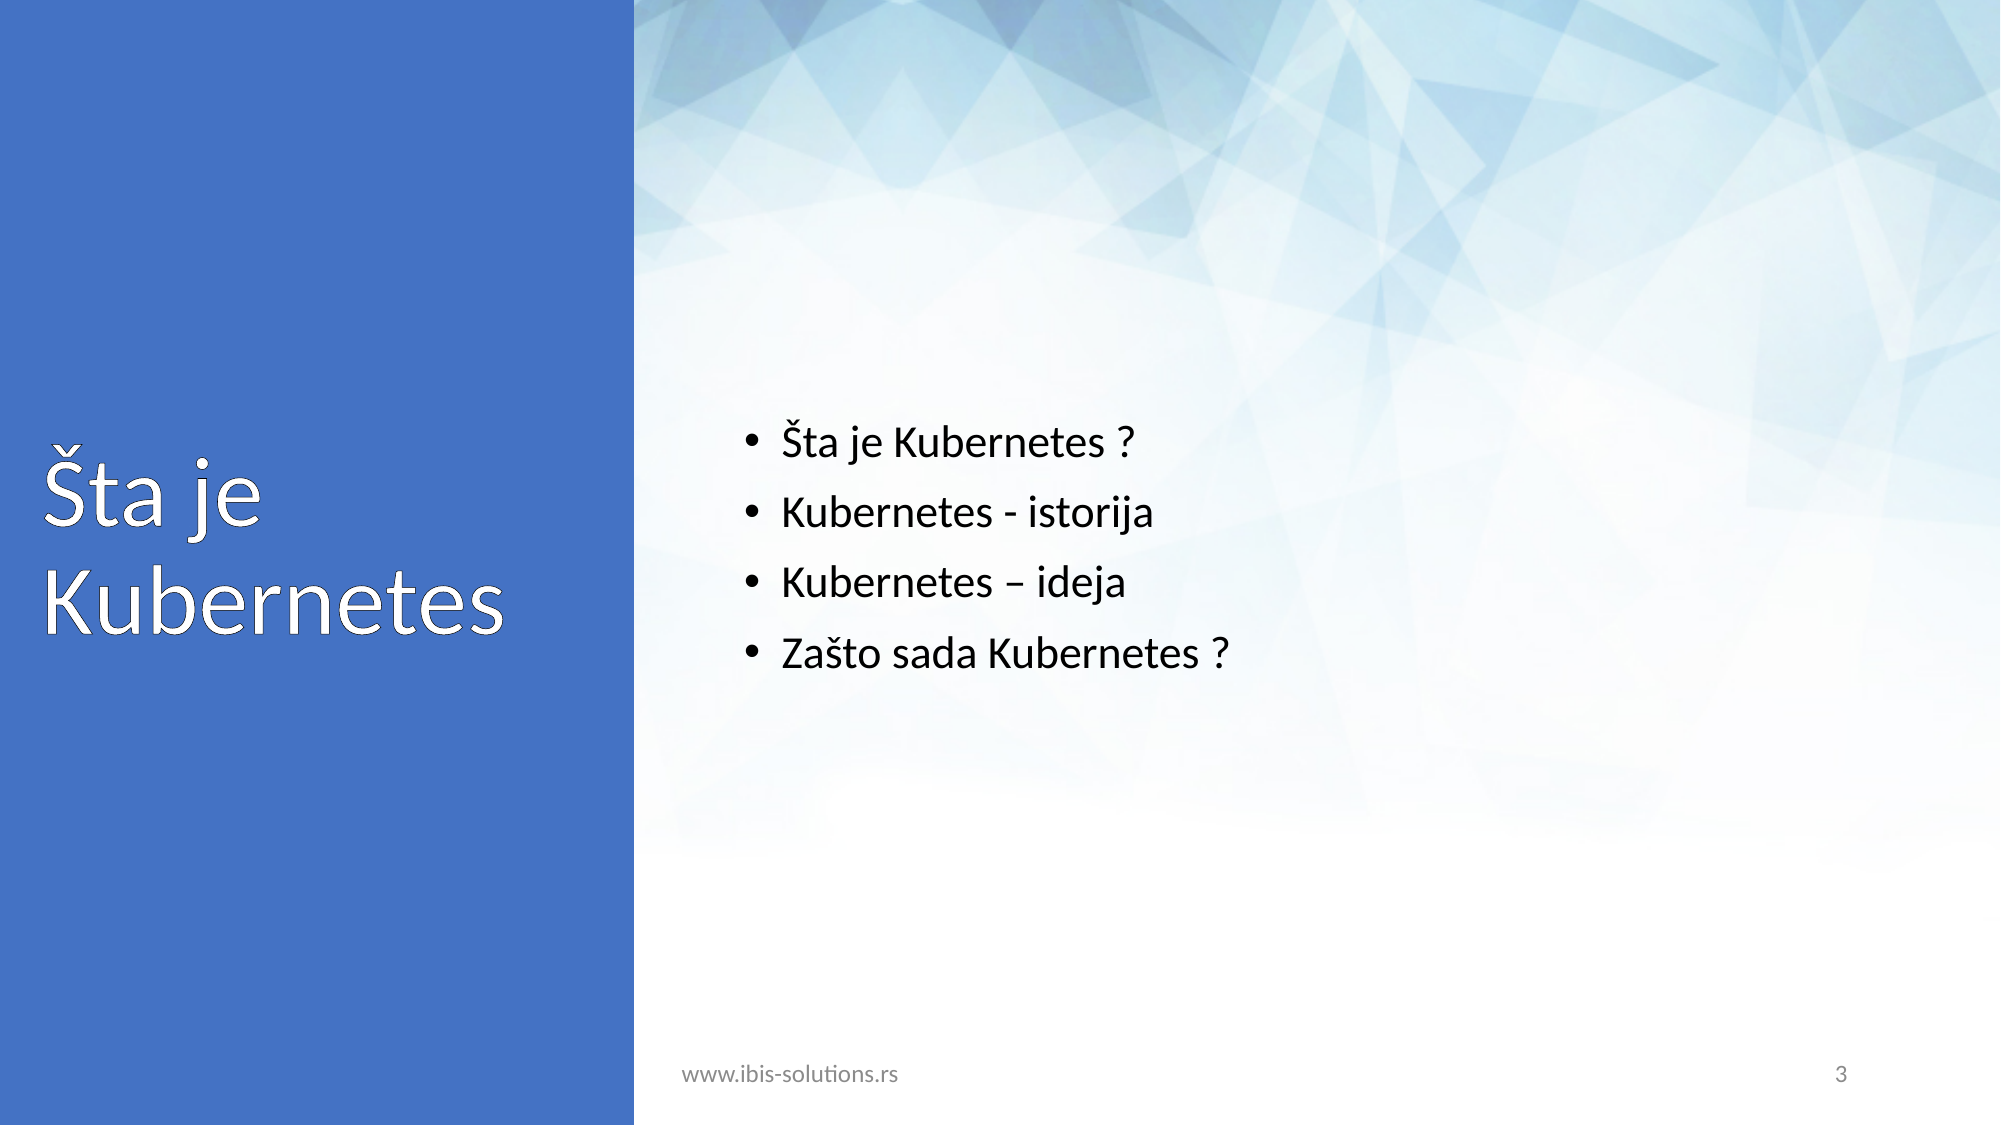

Šta je Kubernetes
Šta je Kubernetes ?
Kubernetes - istorija
Kubernetes – ideja
Zašto sada Kubernetes ?
www.ibis-solutions.rs
3
3
3
www.ibis-instruments.com
www.ibis-instruments.com